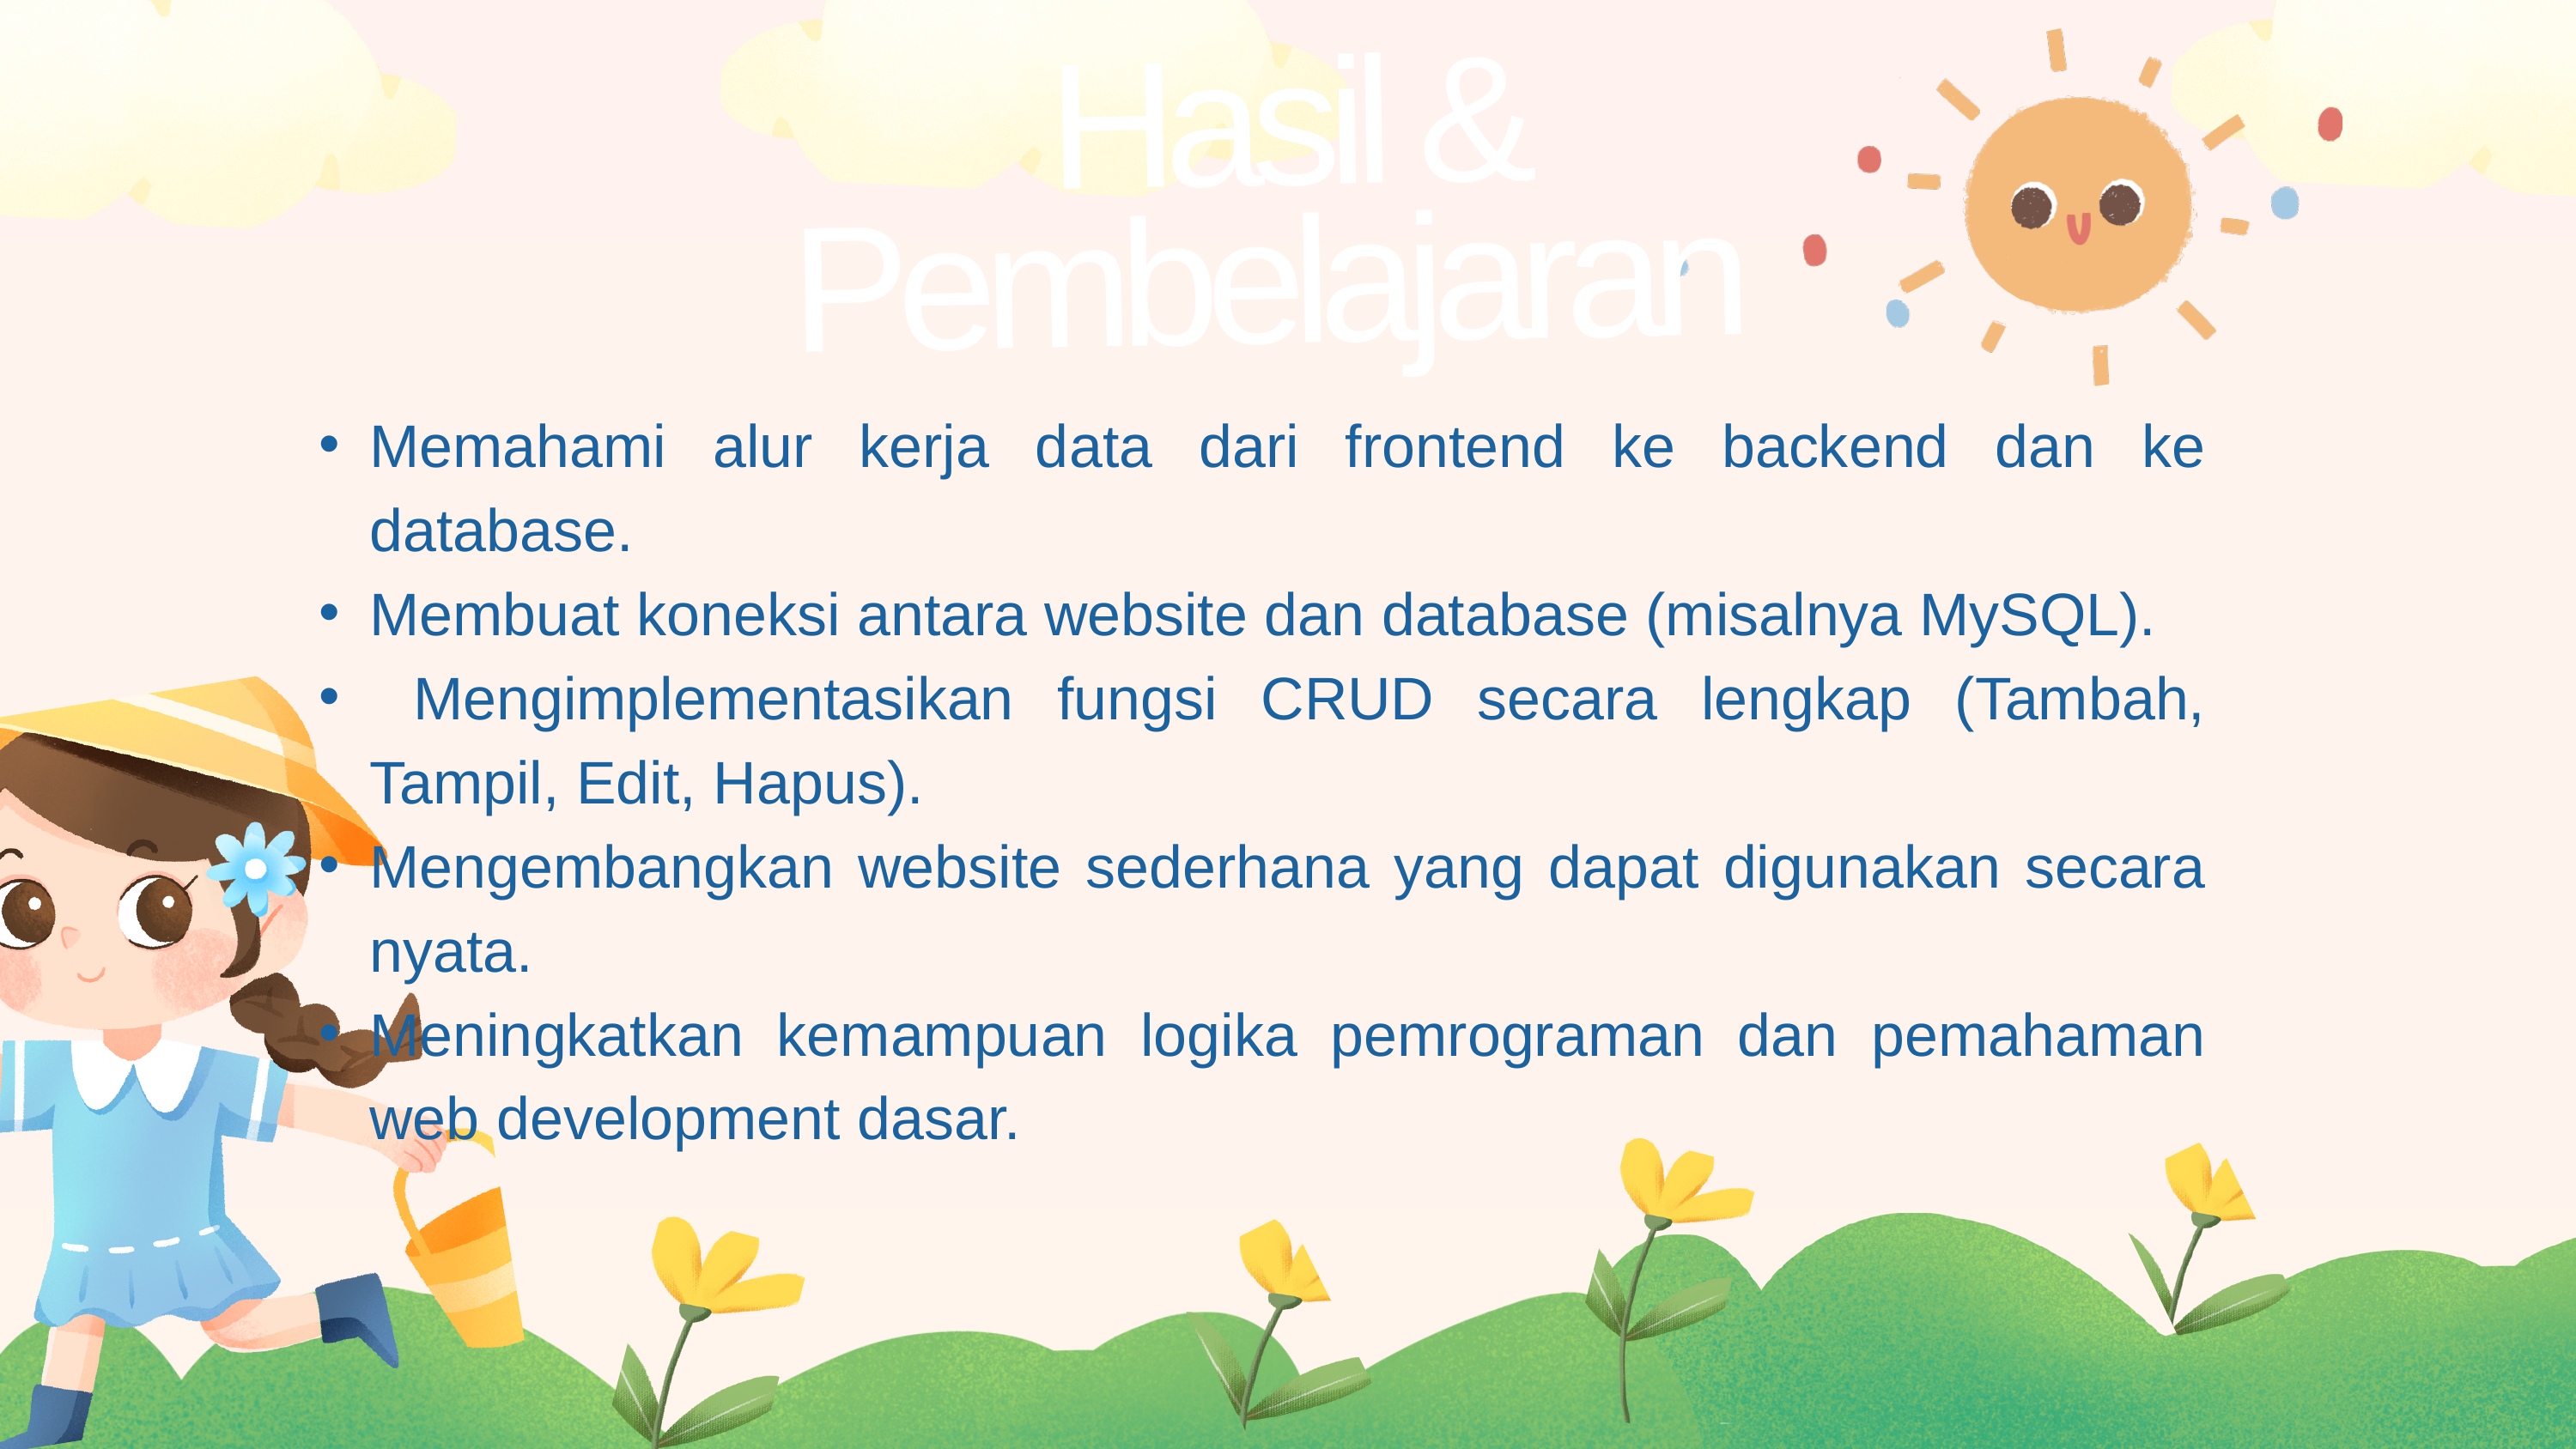

Hasil & Pembelajaran
Memahami alur kerja data dari frontend ke backend dan ke database.
Membuat koneksi antara website dan database (misalnya MySQL).
 Mengimplementasikan fungsi CRUD secara lengkap (Tambah, Tampil, Edit, Hapus).
Mengembangkan website sederhana yang dapat digunakan secara nyata.
Meningkatkan kemampuan logika pemrograman dan pemahaman web development dasar.